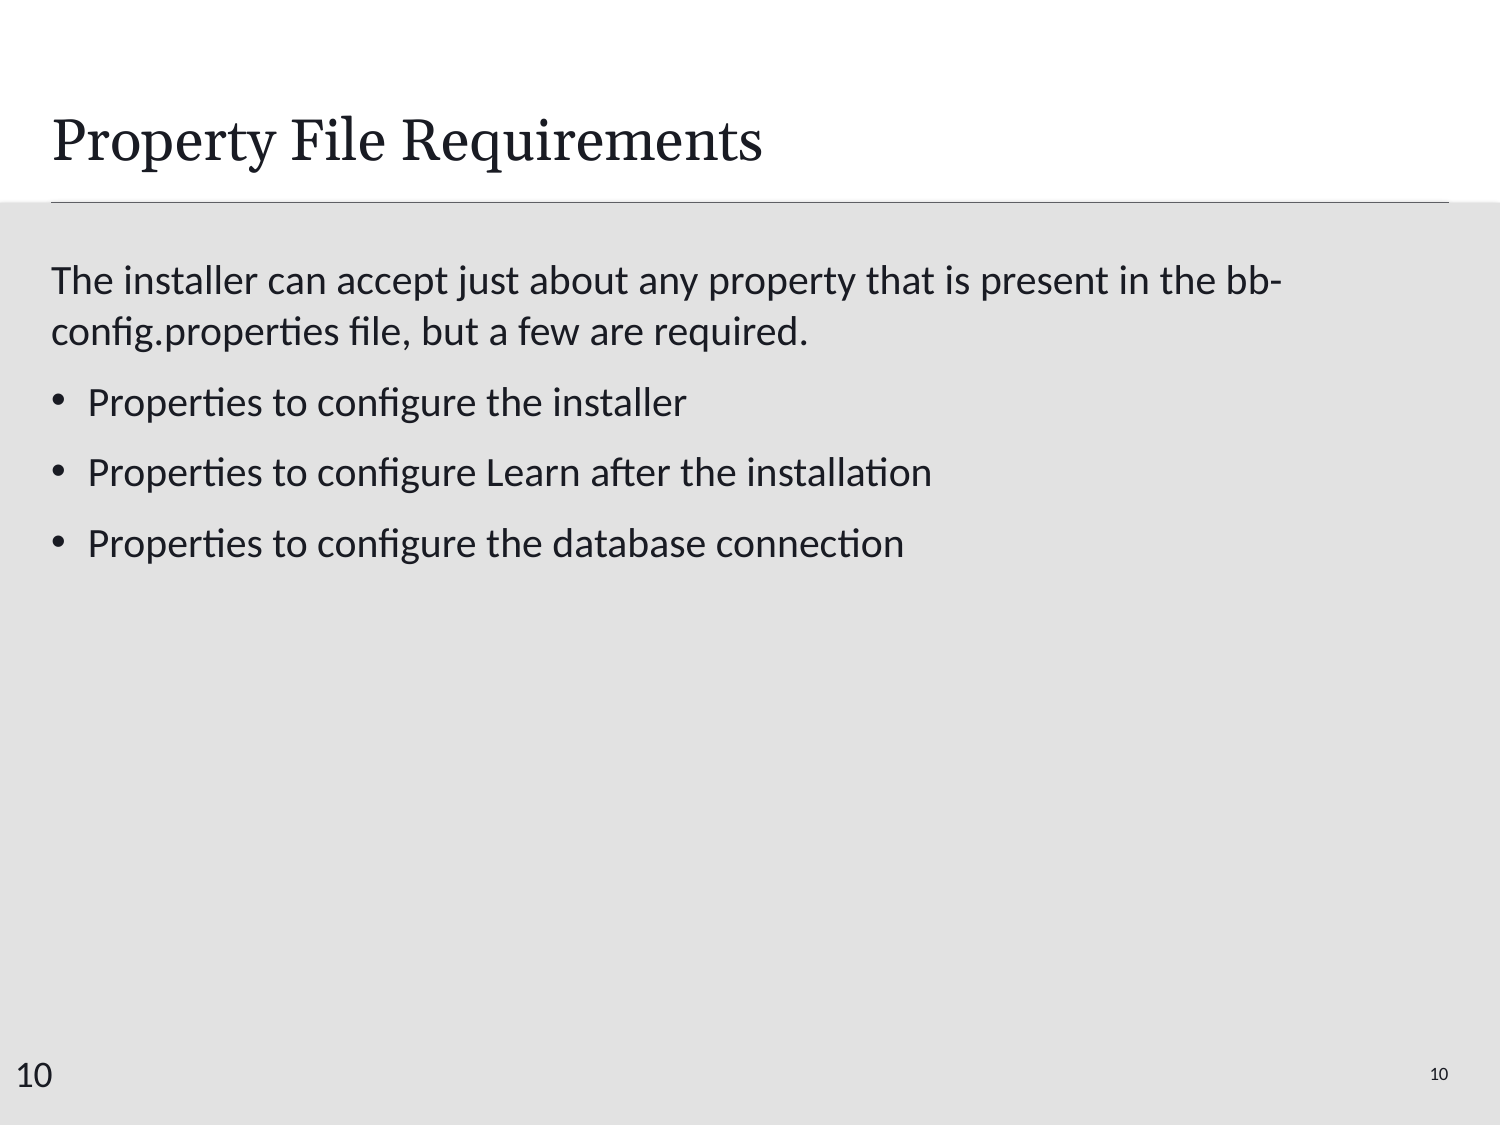

# Property File Requirements
The installer can accept just about any property that is present in the bb-config.properties file, but a few are required.
Properties to configure the installer
Properties to configure Learn after the installation
Properties to configure the database connection
10